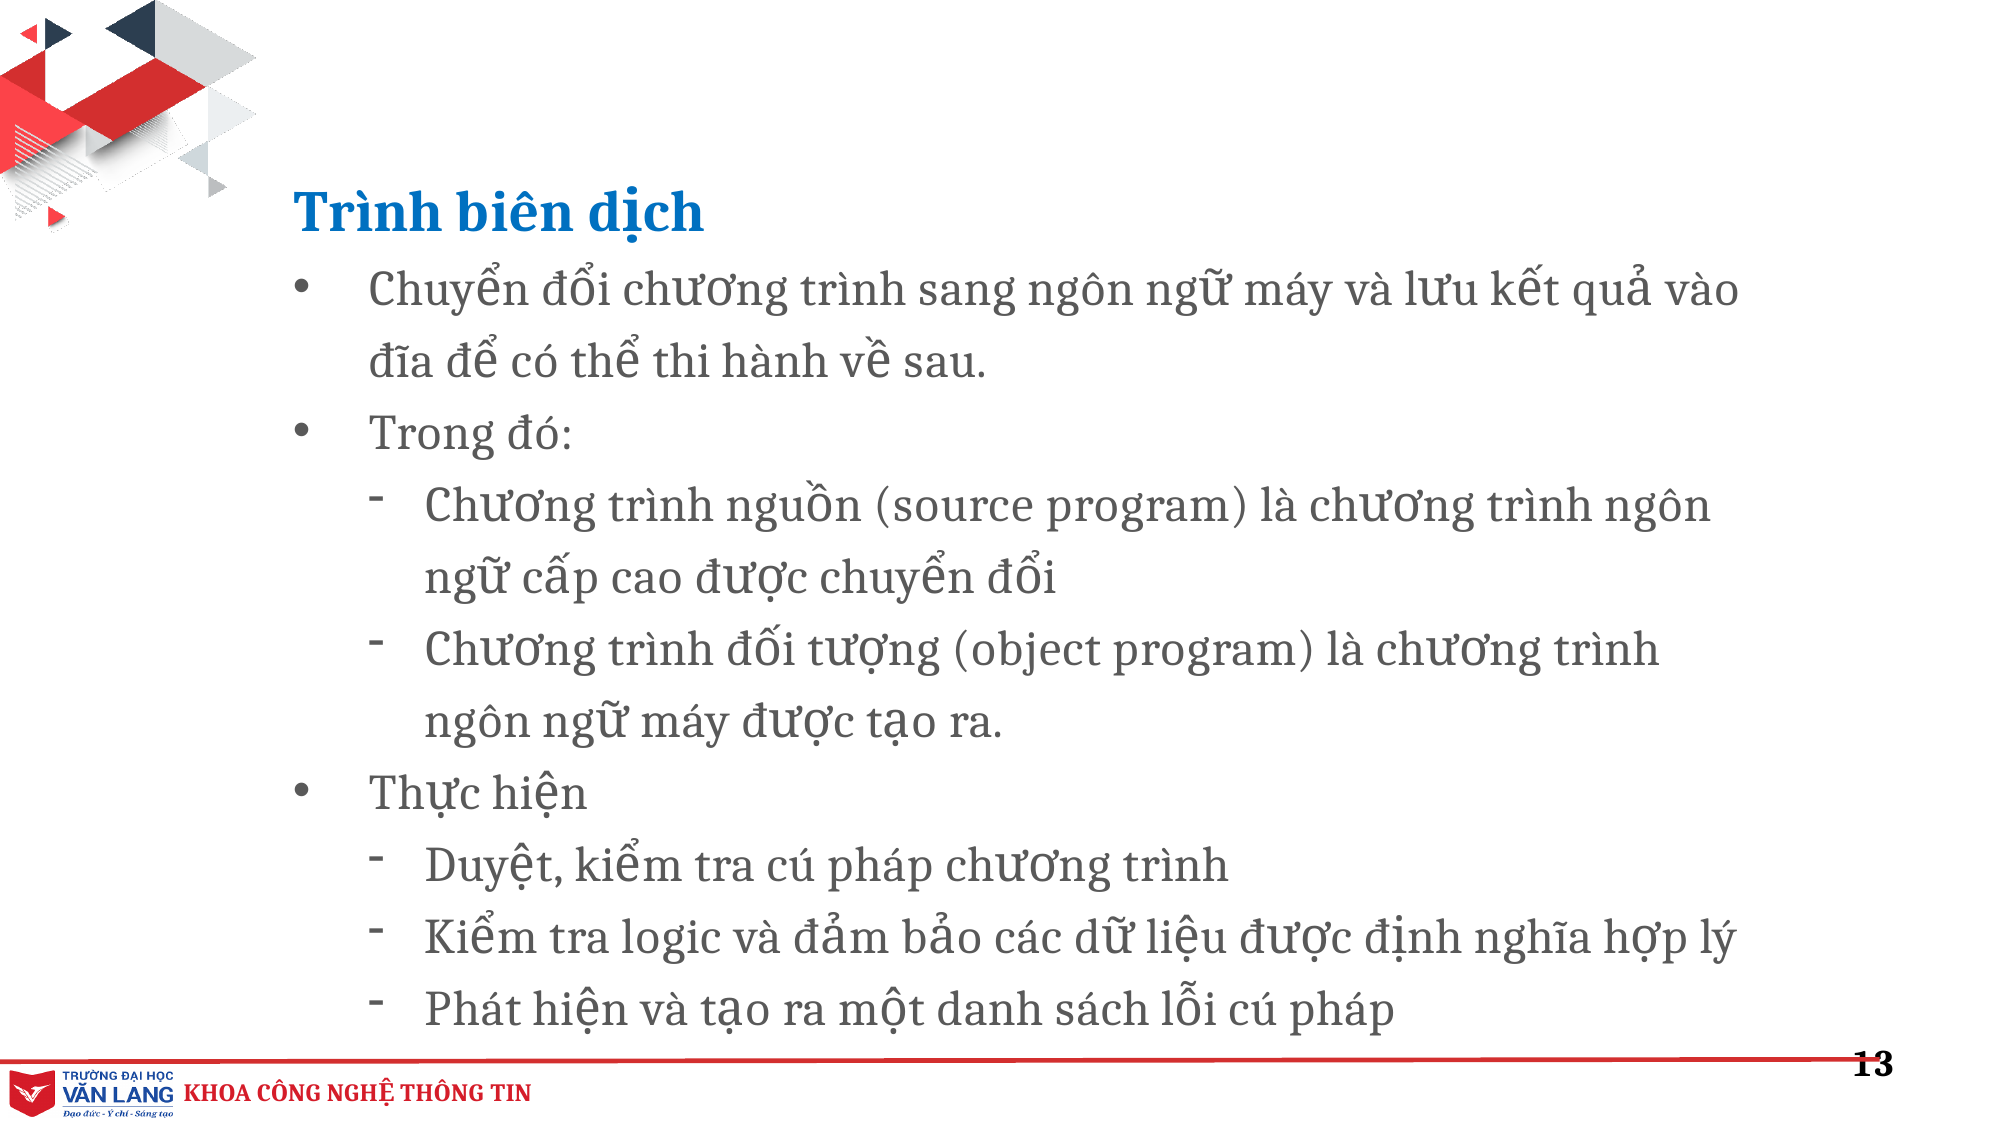

Trình biên dịch
Chuyển đổi chương trình sang ngôn ngữ máy và lưu kết quả vào đĩa để có thể thi hành về sau.
Trong đó:
Chương trình nguồn (source program) là chương trình ngôn ngữ cấp cao được chuyển đổi
Chương trình đối tượng (object program) là chương trình ngôn ngữ máy được tạo ra.
Thực hiện
Duyệt, kiểm tra cú pháp chương trình
Kiểm tra logic và đảm bảo các dữ liệu được định nghĩa hợp lý
Phát hiện và tạo ra một danh sách lỗi cú pháp